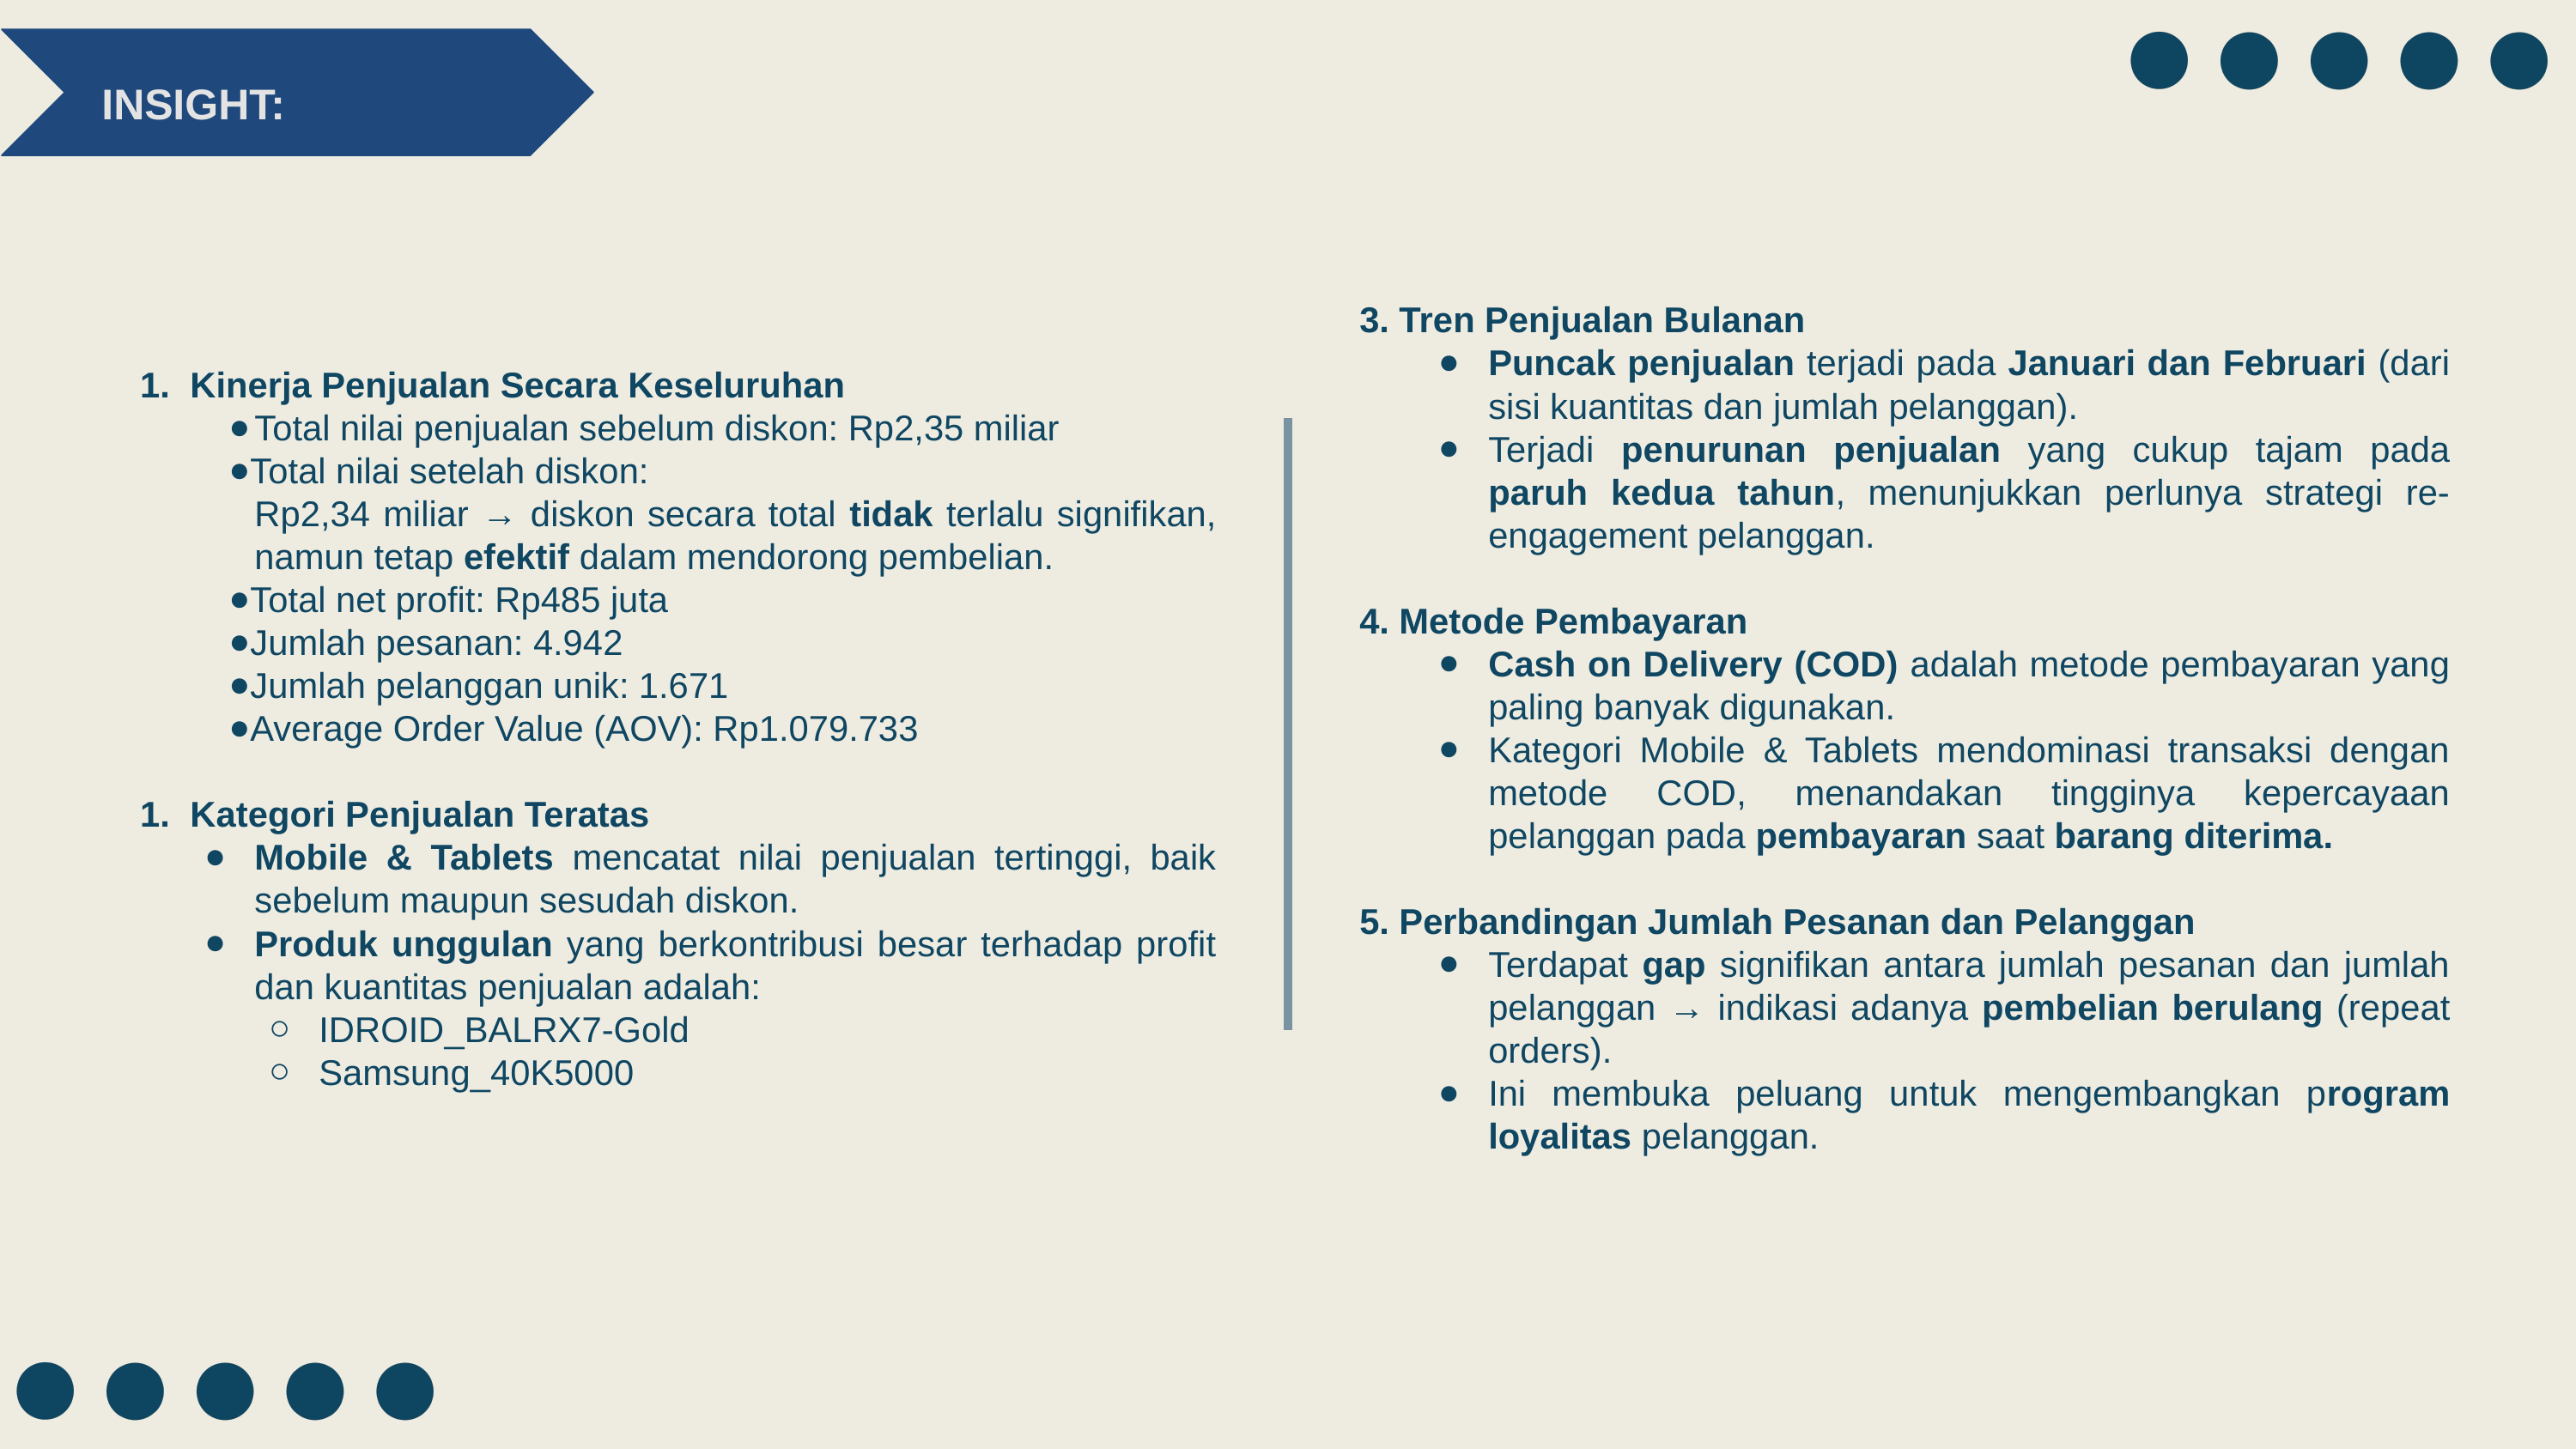

INSIGHT:

3. Tren Penjualan Bulanan
Puncak penjualan terjadi pada Januari dan Februari (dari sisi kuantitas dan jumlah pelanggan).
Terjadi penurunan penjualan yang cukup tajam pada paruh kedua tahun, menunjukkan perlunya strategi re-engagement pelanggan.

4. Metode Pembayaran
Cash on Delivery (COD) adalah metode pembayaran yang paling banyak digunakan.
Kategori Mobile & Tablets mendominasi transaksi dengan metode COD, menandakan tingginya kepercayaan pelanggan pada pembayaran saat barang diterima.

5. Perbandingan Jumlah Pesanan dan Pelanggan
Terdapat gap signifikan antara jumlah pesanan dan jumlah pelanggan → indikasi adanya pembelian berulang (repeat orders).
Ini membuka peluang untuk mengembangkan program loyalitas pelanggan.
Kinerja Penjualan Secara Keseluruhan
Total nilai penjualan sebelum diskon: Rp2,35 miliar
Total nilai setelah diskon:
Rp2,34 miliar → diskon secara total tidak terlalu signifikan, namun tetap efektif dalam mendorong pembelian.
Total net profit: Rp485 juta
Jumlah pesanan: 4.942
Jumlah pelanggan unik: 1.671
Average Order Value (AOV): Rp1.079.733

Kategori Penjualan Teratas
Mobile & Tablets mencatat nilai penjualan tertinggi, baik sebelum maupun sesudah diskon.
Produk unggulan yang berkontribusi besar terhadap profit dan kuantitas penjualan adalah:
IDROID_BALRX7-Gold
Samsung_40K5000